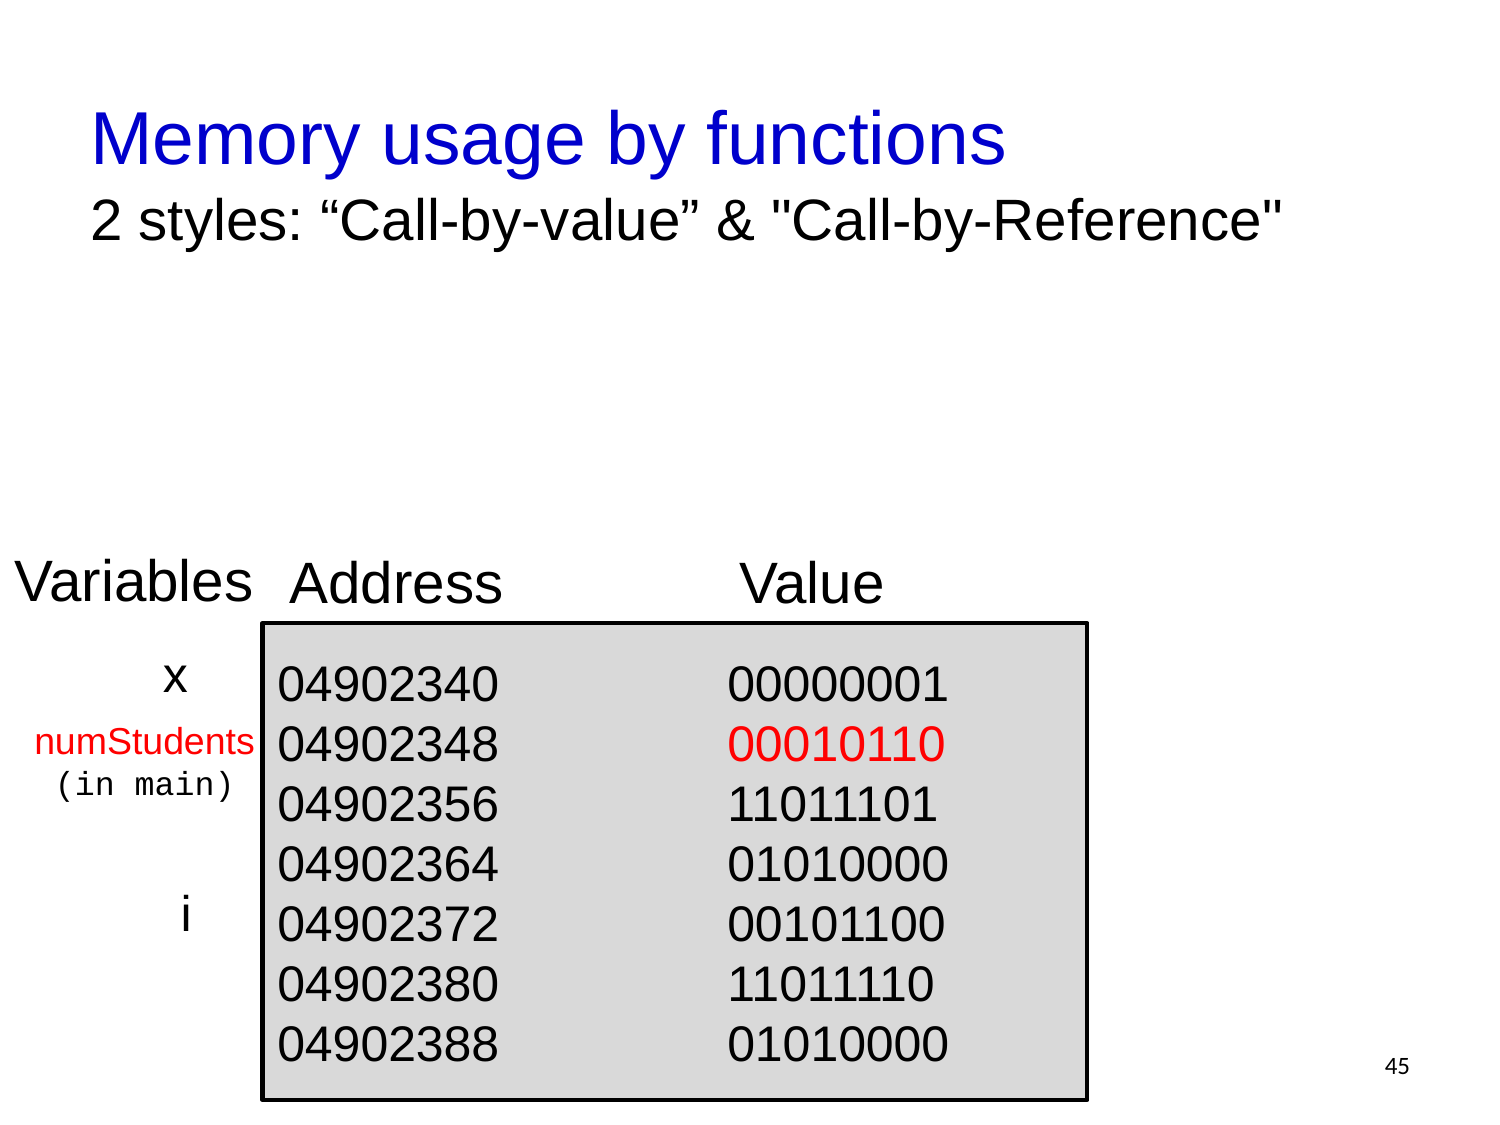

# Memory usage by functions
2 styles: “Call-by-value” & "Call-by-Reference"
Variables
Address		Value
04902340		00000001
04902348		00010110
04902356		11011101
04902364		01010000
04902372		00101100
04902380		11011110
04902388		01010000
x
numStudents
(in main)
i
45